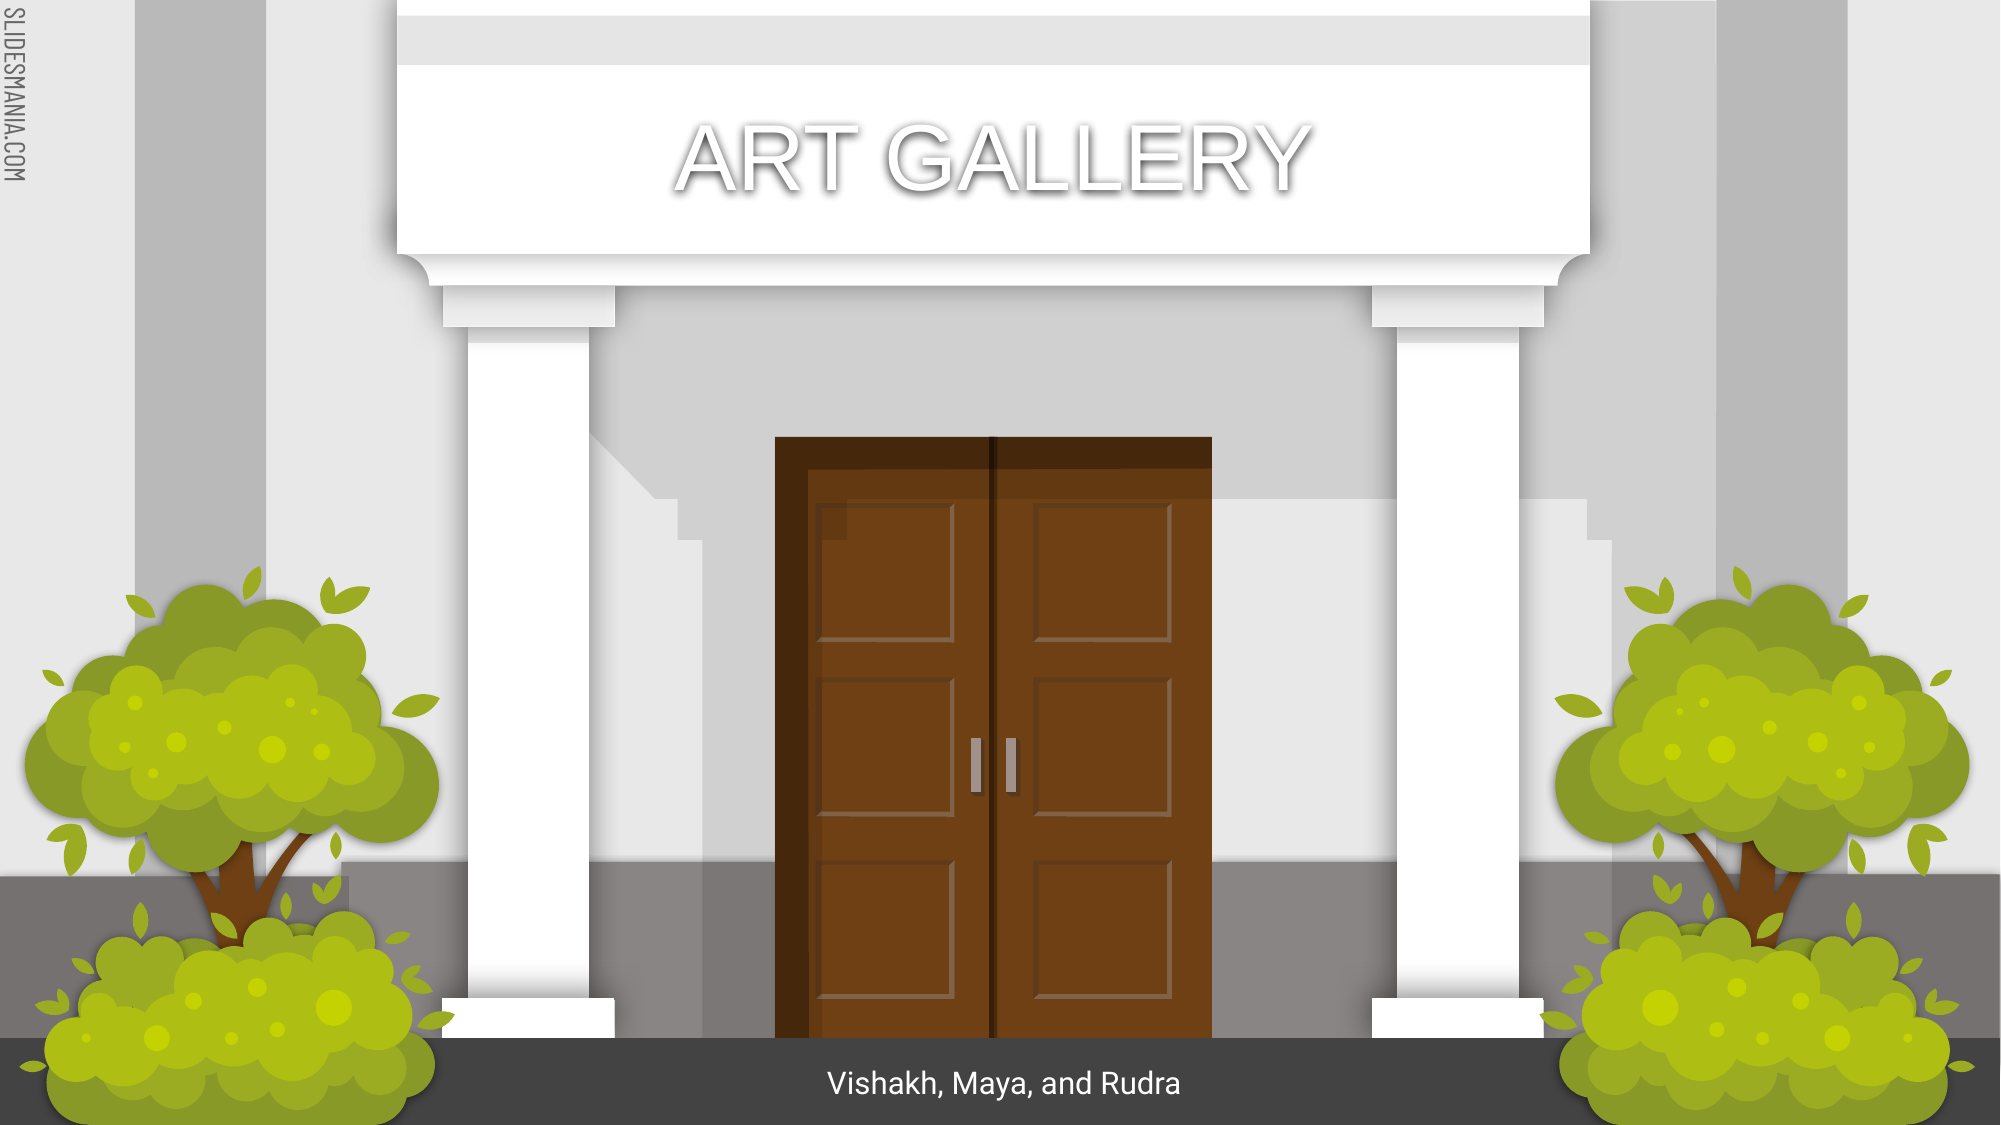

# ART GALLERY

Vishakh, Maya, and Rudra